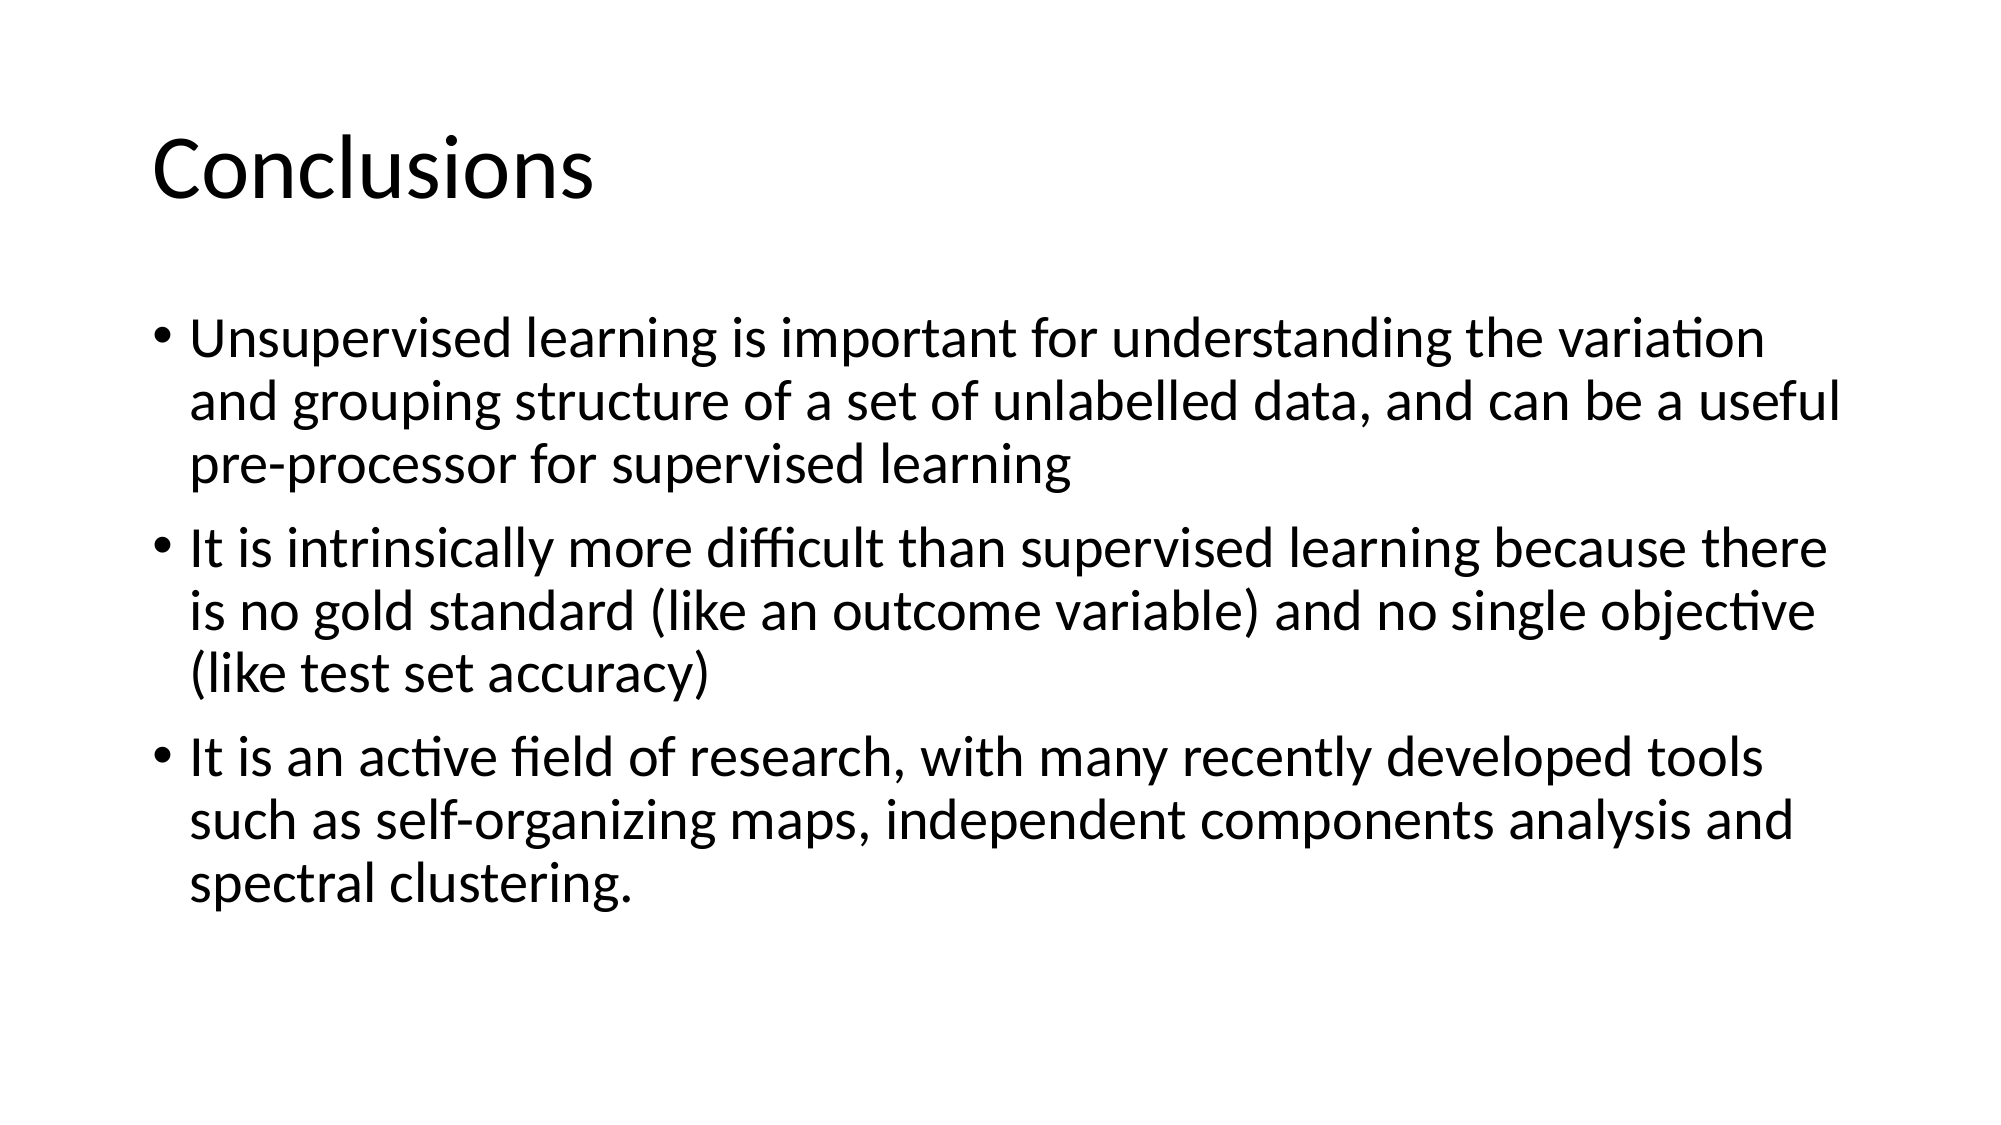

# Conclusions
Unsupervised learning is important for understanding the variation and grouping structure of a set of unlabelled data, and can be a useful pre-processor for supervised learning
It is intrinsically more difficult than supervised learning because there is no gold standard (like an outcome variable) and no single objective (like test set accuracy)
It is an active field of research, with many recently developed tools such as self-organizing maps, independent components analysis and spectral clustering.